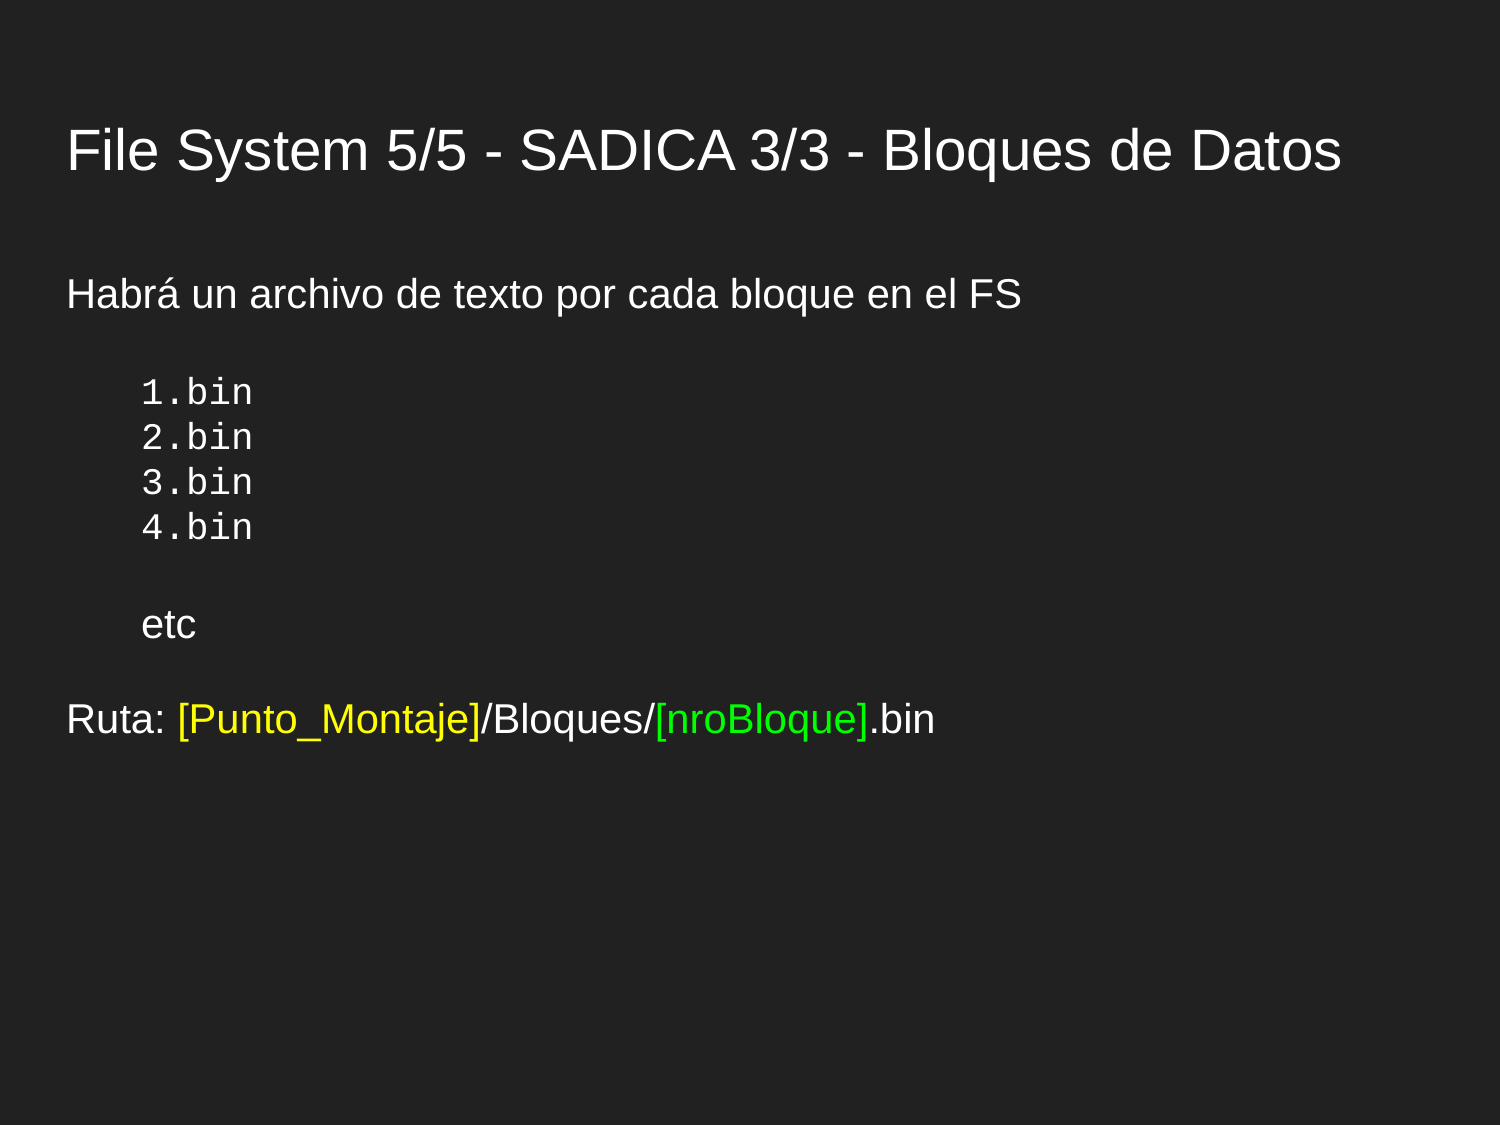

# File System 5/5 - SADICA 3/3 - Bloques de Datos
Habrá un archivo de texto por cada bloque en el FS

1.bin
2.bin
3.bin
4.bin

etc

Ruta: [Punto_Montaje]/Bloques/[nroBloque].bin